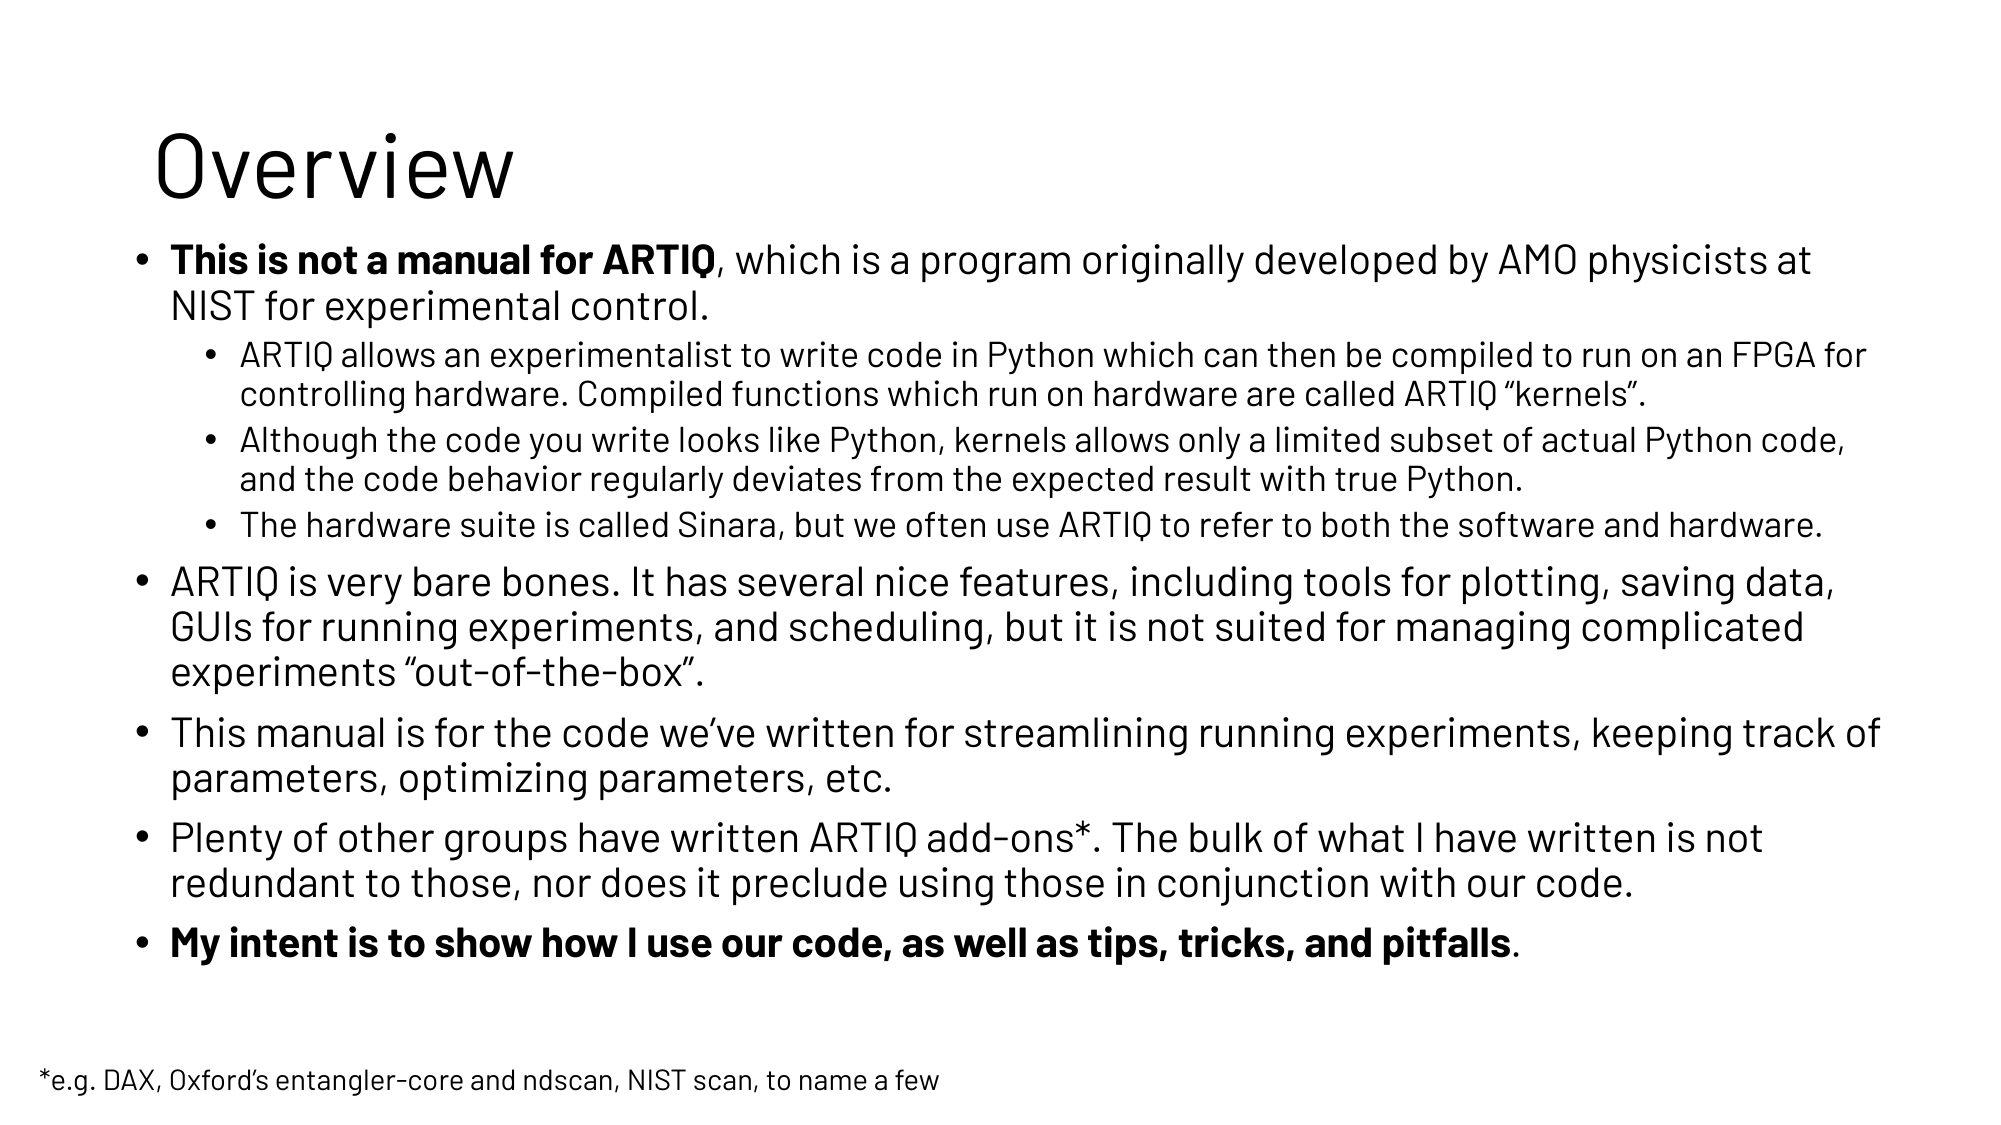

# Overview
This is not a manual for ARTIQ, which is a program originally developed by AMO physicists at NIST for experimental control.
ARTIQ allows an experimentalist to write code in Python which can then be compiled to run on an FPGA for controlling hardware. Compiled functions which run on hardware are called ARTIQ “kernels”.
Although the code you write looks like Python, kernels allows only a limited subset of actual Python code, and the code behavior regularly deviates from the expected result with true Python.
The hardware suite is called Sinara, but we often use ARTIQ to refer to both the software and hardware.
ARTIQ is very bare bones. It has several nice features, including tools for plotting, saving data, GUIs for running experiments, and scheduling, but it is not suited for managing complicated experiments “out-of-the-box”.
This manual is for the code we’ve written for streamlining running experiments, keeping track of parameters, optimizing parameters, etc.
Plenty of other groups have written ARTIQ add-ons*. The bulk of what I have written is not redundant to those, nor does it preclude using those in conjunction with our code.
My intent is to show how I use our code, as well as tips, tricks, and pitfalls.
*e.g. DAX, Oxford’s entangler-core and ndscan, NIST scan, to name a few